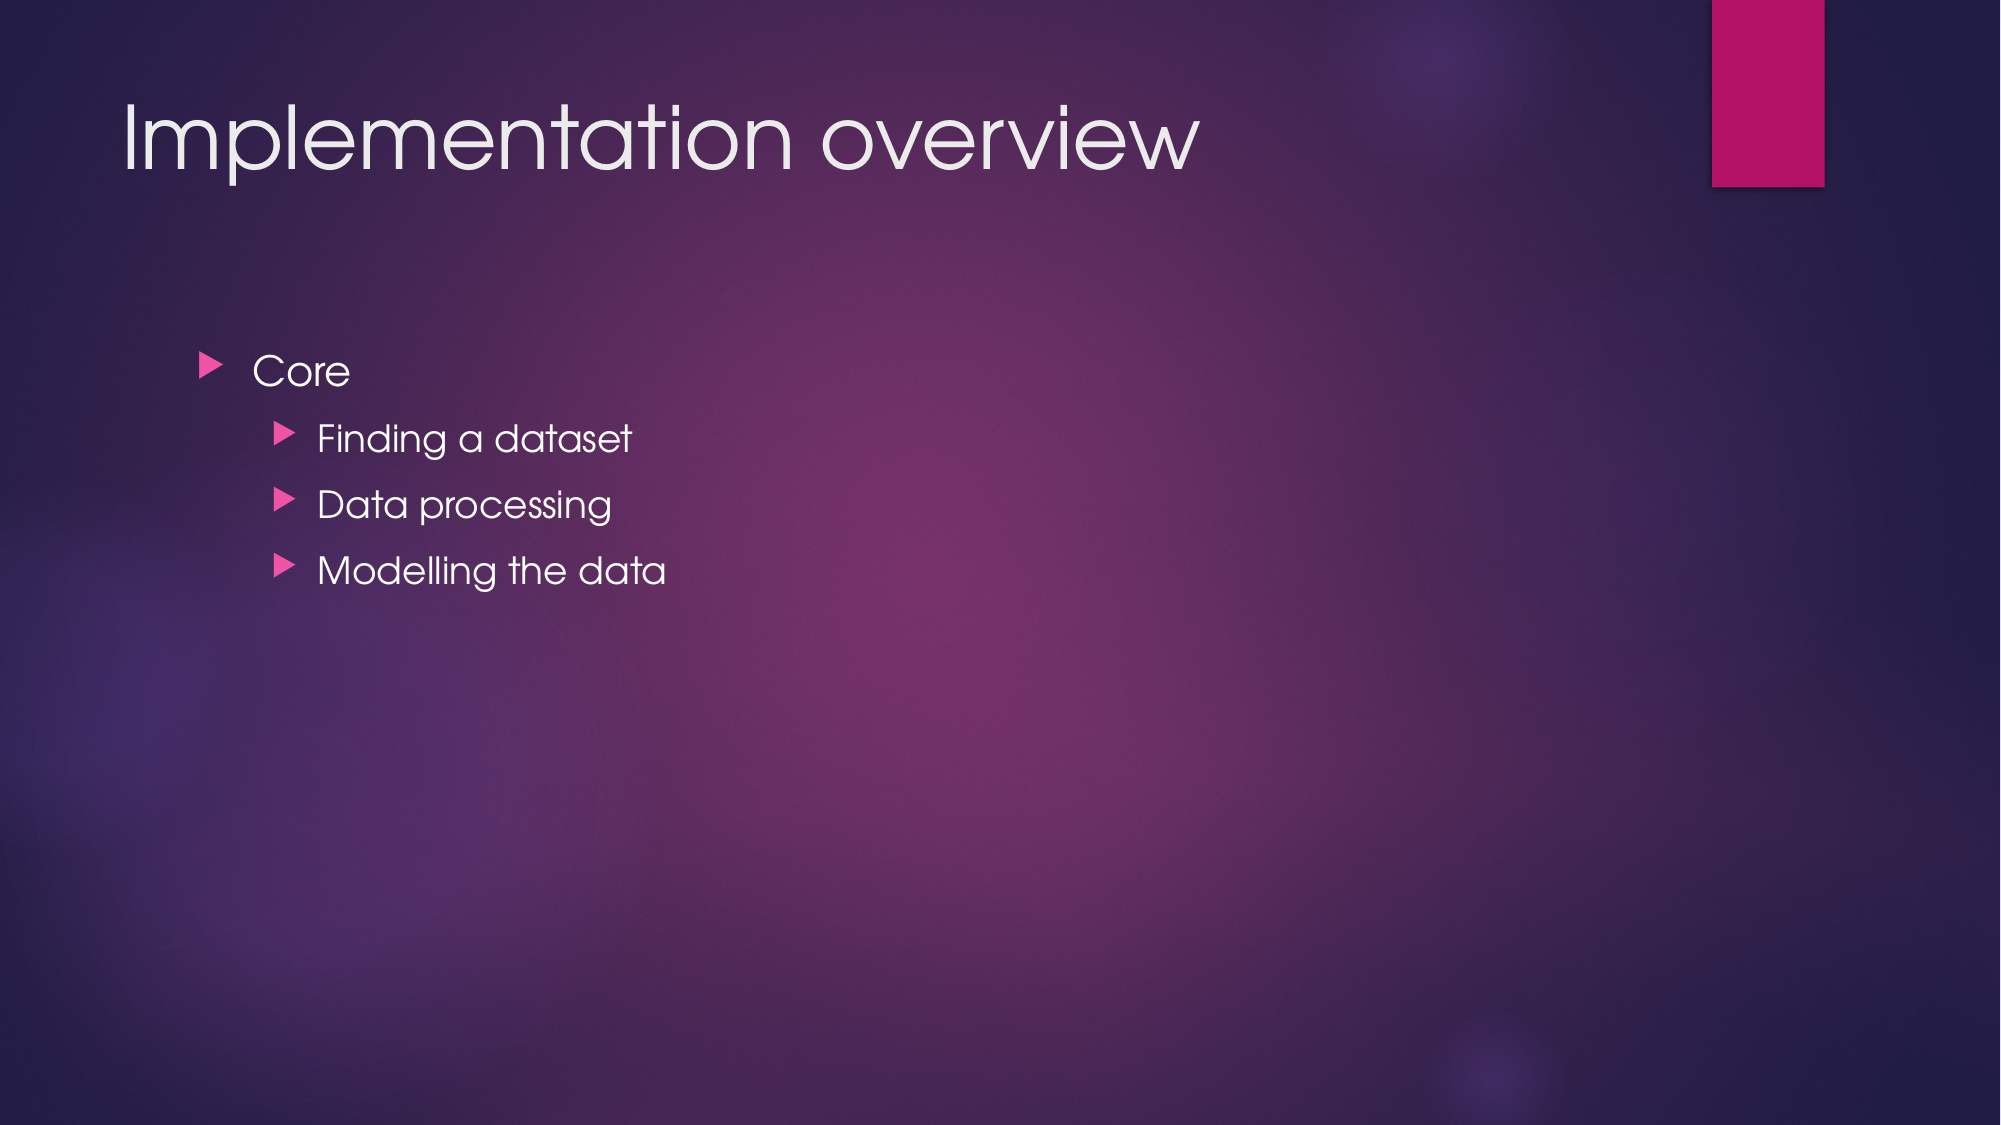

# Implementation overview
Core
Finding a dataset
Data processing
Modelling the data